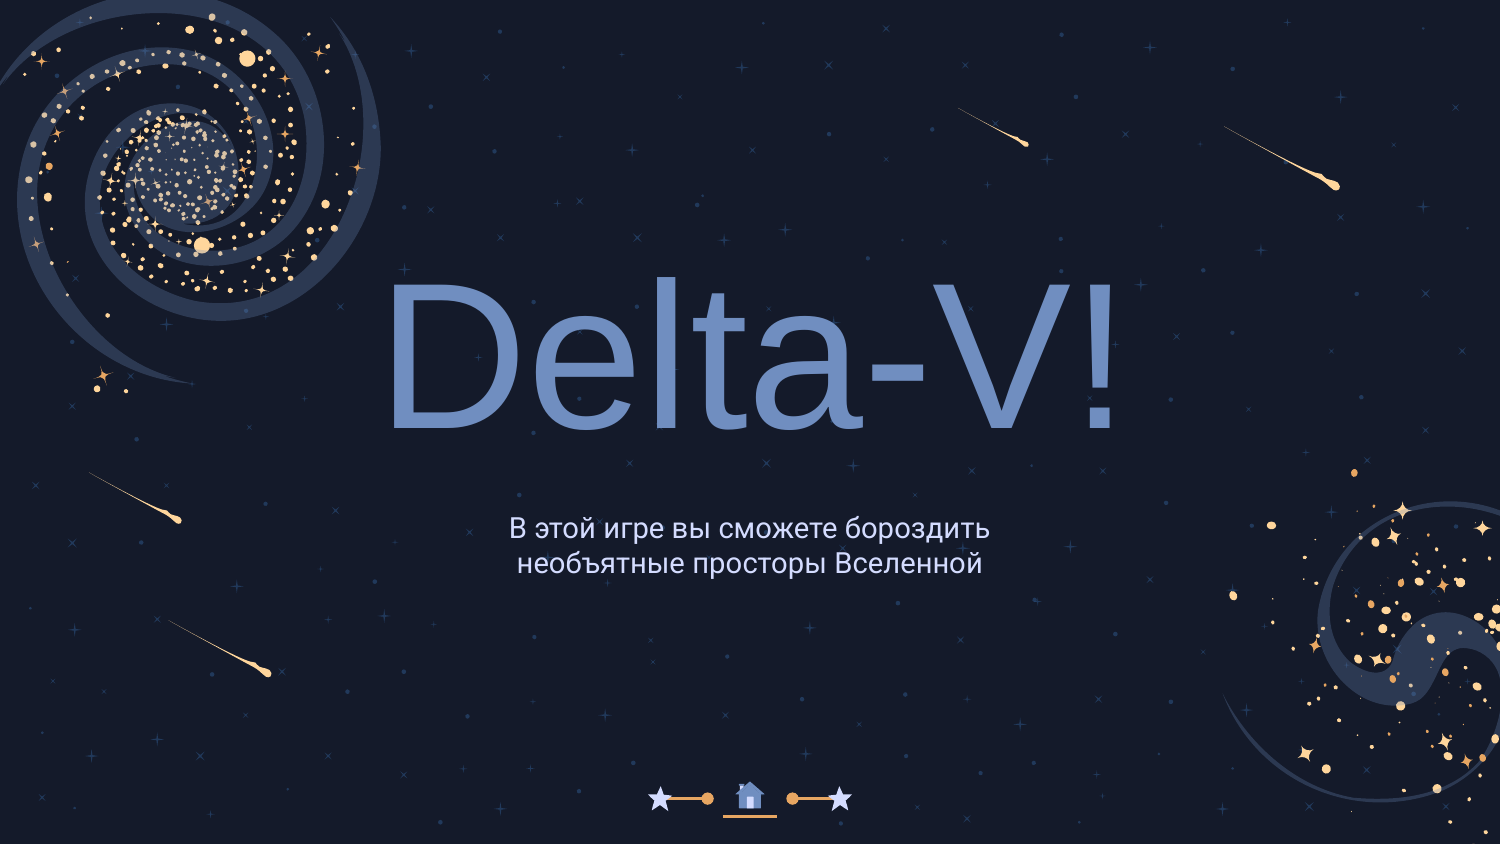

# Delta-V!
В этой игре вы сможете бороздить необъятные просторы Вселенной